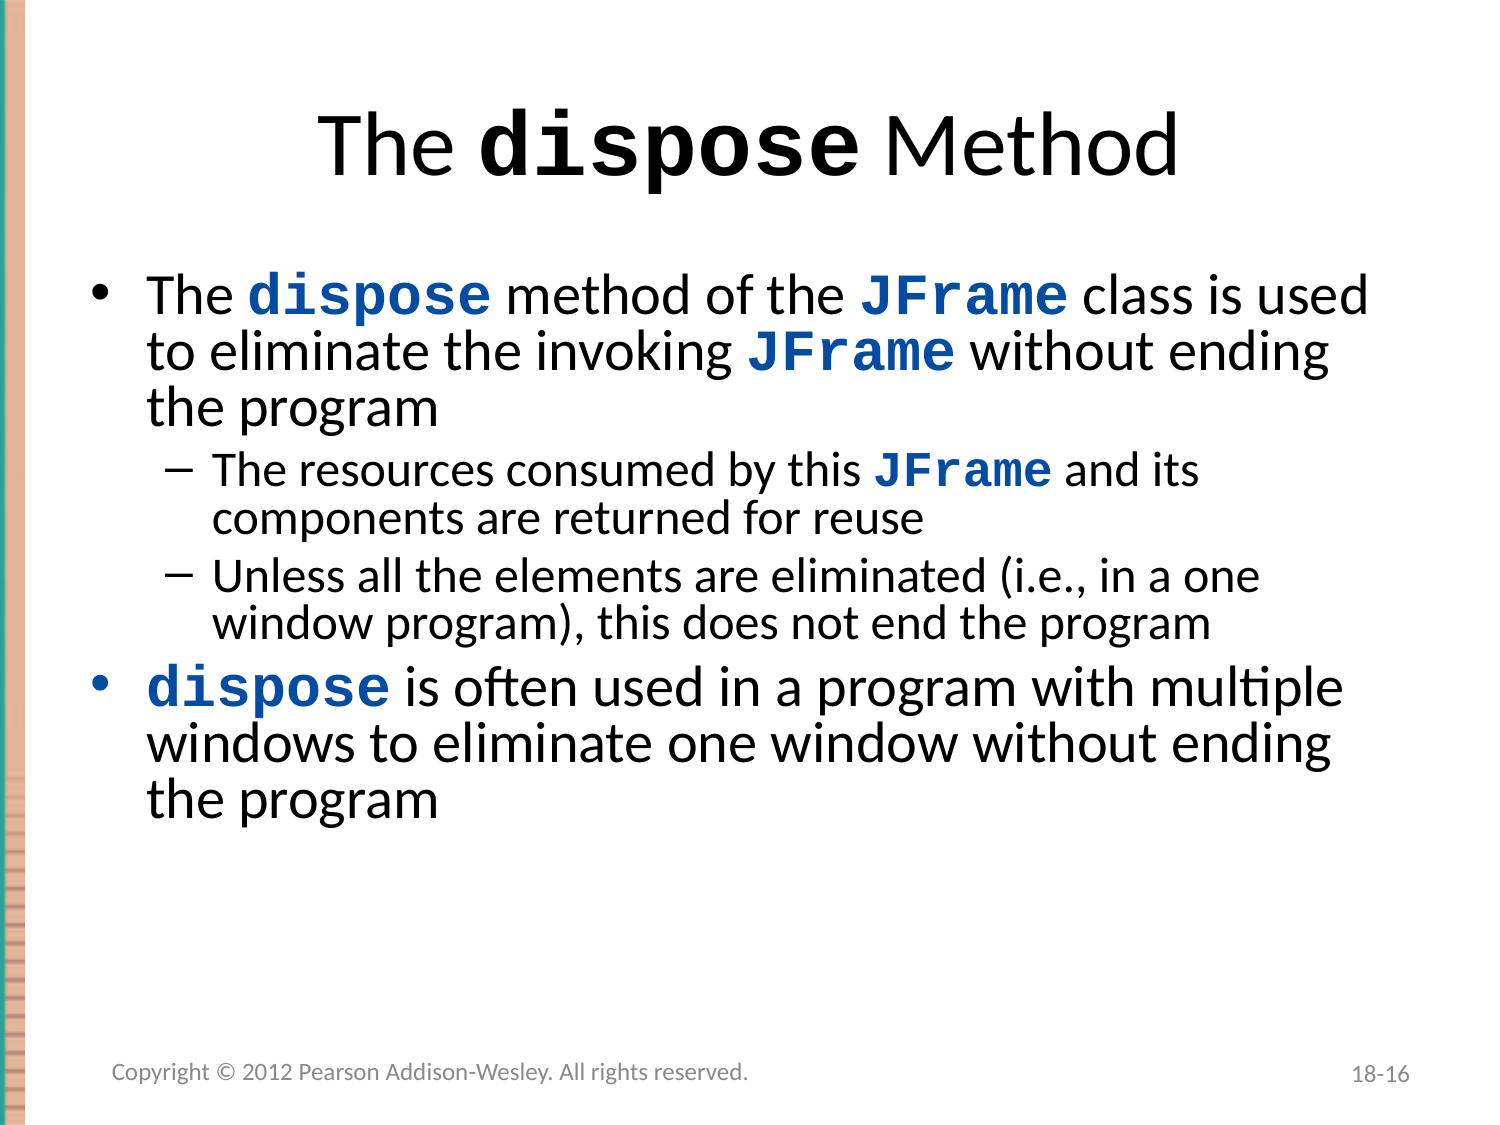

# The dispose Method
The dispose method of the JFrame class is used to eliminate the invoking JFrame without ending the program
The resources consumed by this JFrame and its components are returned for reuse
Unless all the elements are eliminated (i.e., in a one window program), this does not end the program
dispose is often used in a program with multiple windows to eliminate one window without ending the program
Copyright © 2012 Pearson Addison-Wesley. All rights reserved.
18-16